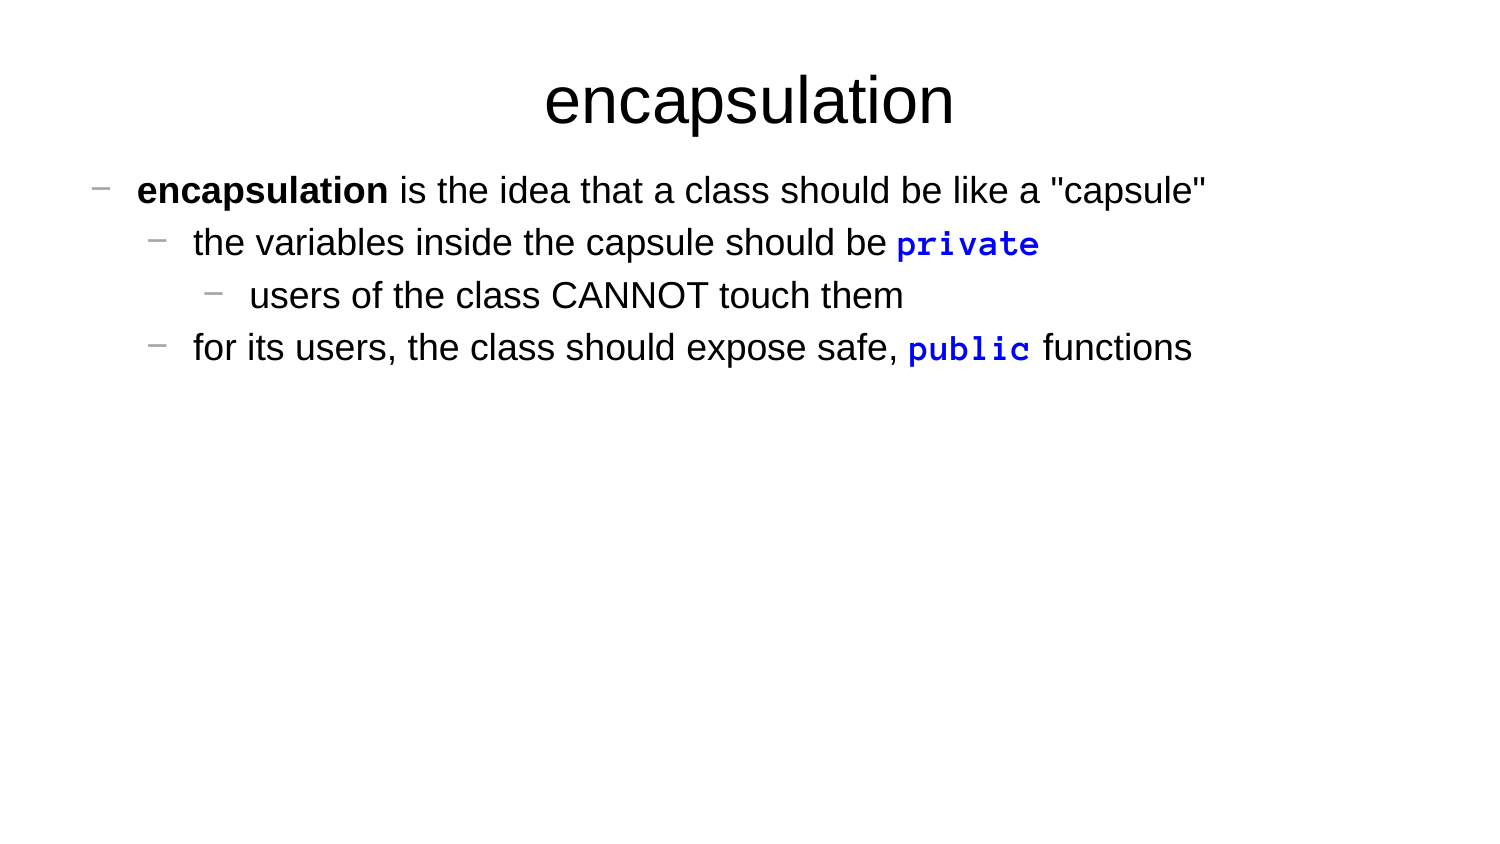

# encapsulation
encapsulation is the idea that a class should be like a "capsule"
the variables inside the capsule should be private
users of the class CANNOT touch them
for its users, the class should expose safe, public functions